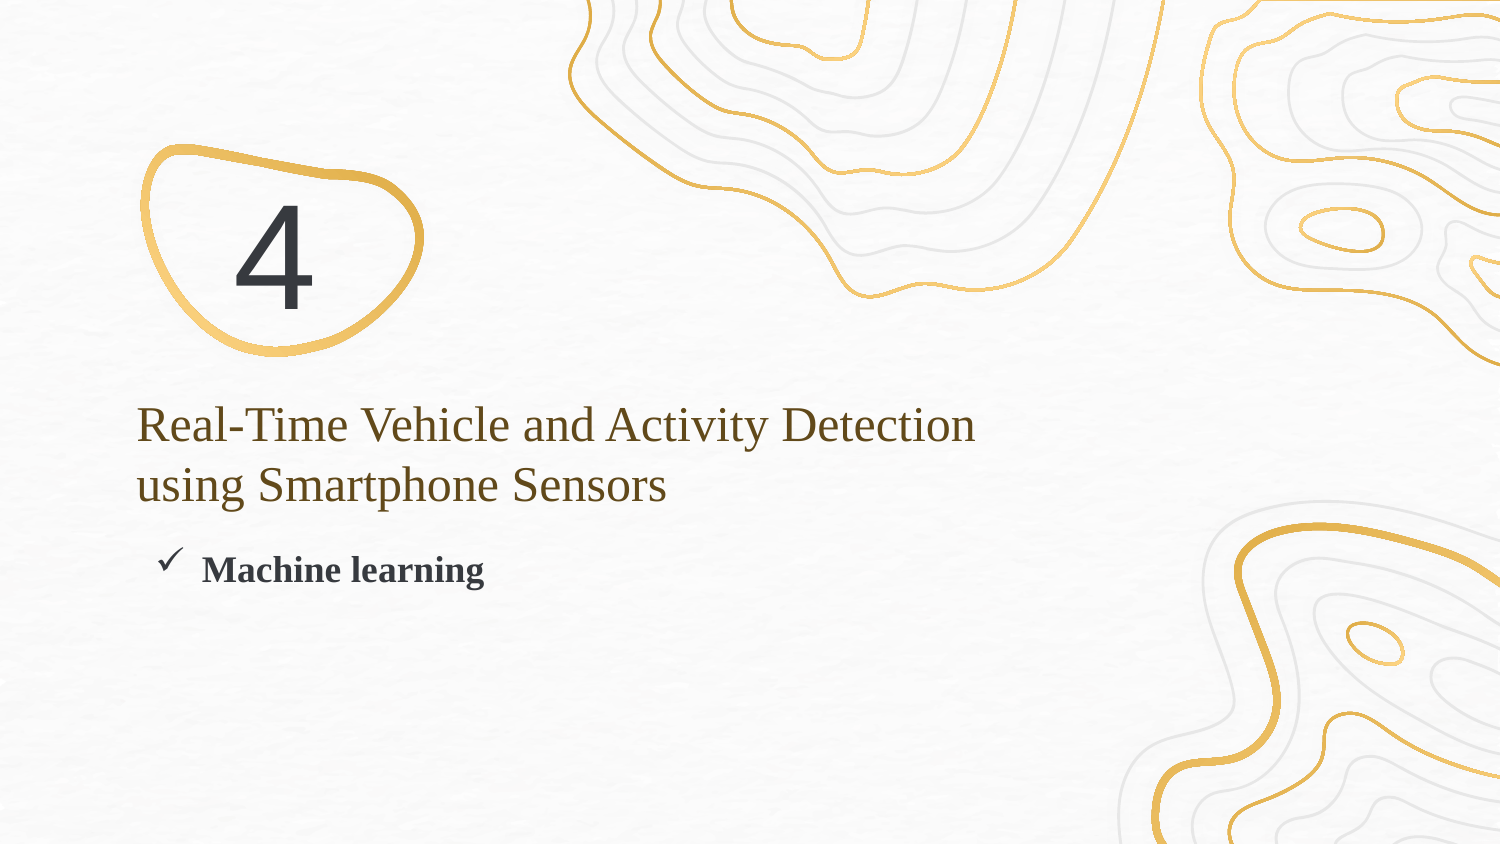

4
# Real-Time Vehicle and Activity Detection using Smartphone Sensors
Machine learning